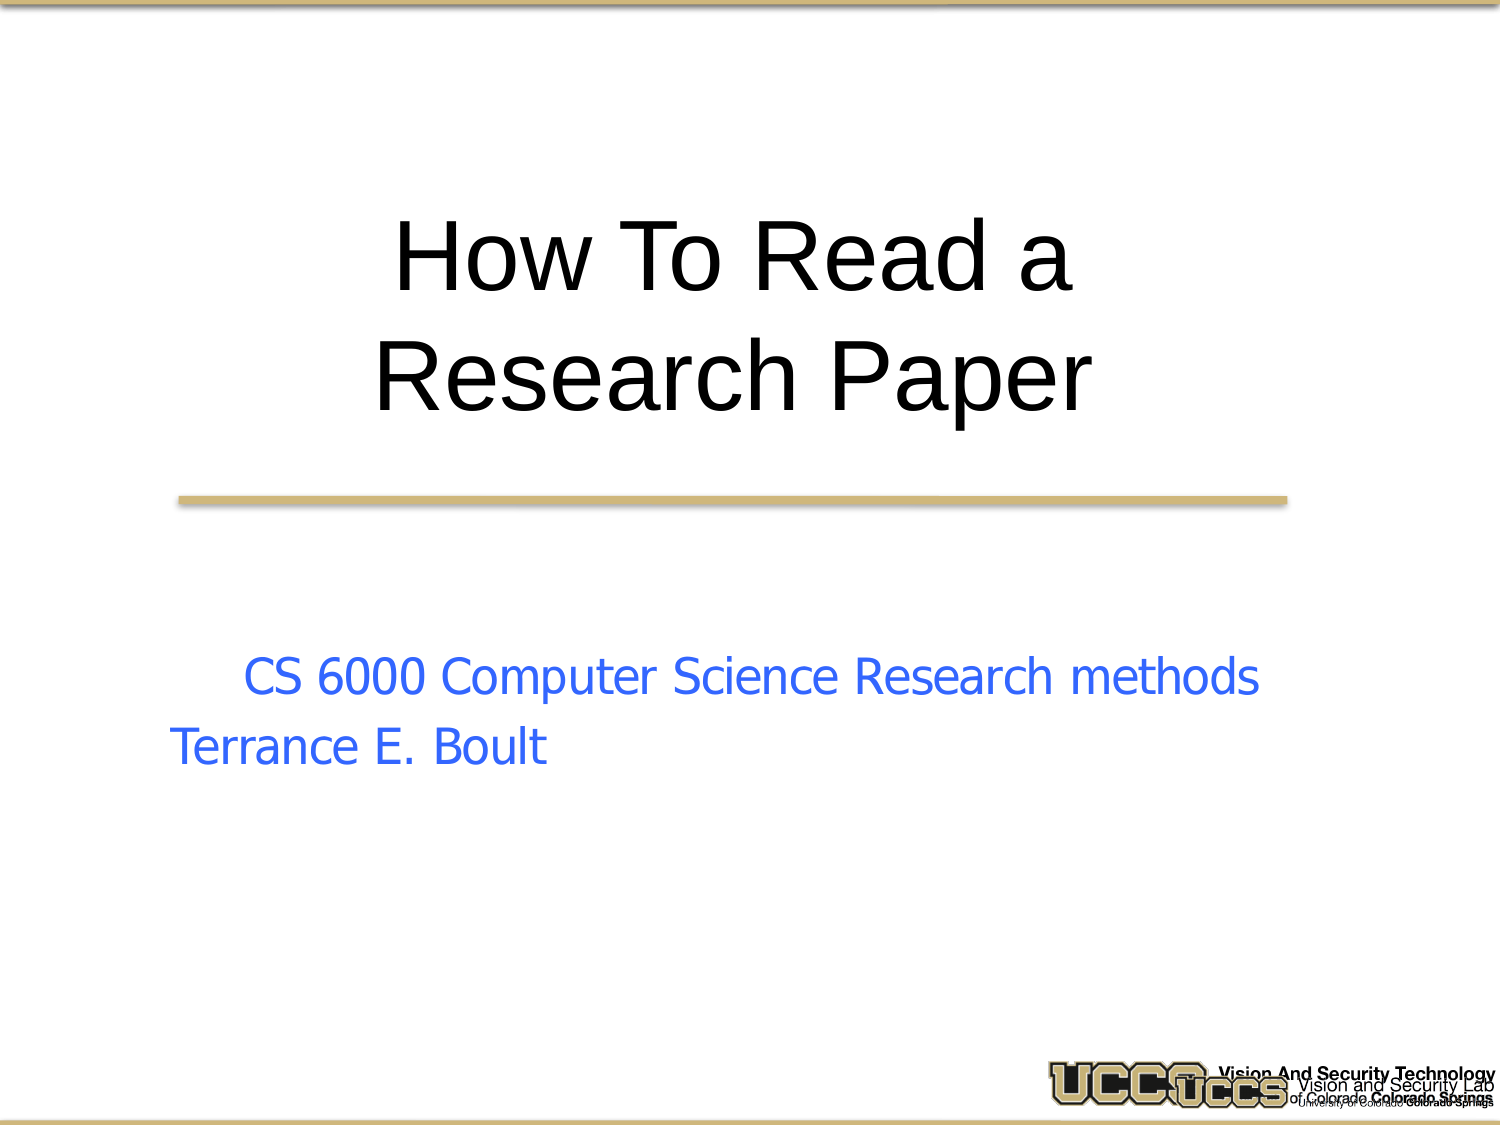

How To Read a
Research Paper
CS 6000 Computer Science Research methods
Terrance E. Boult